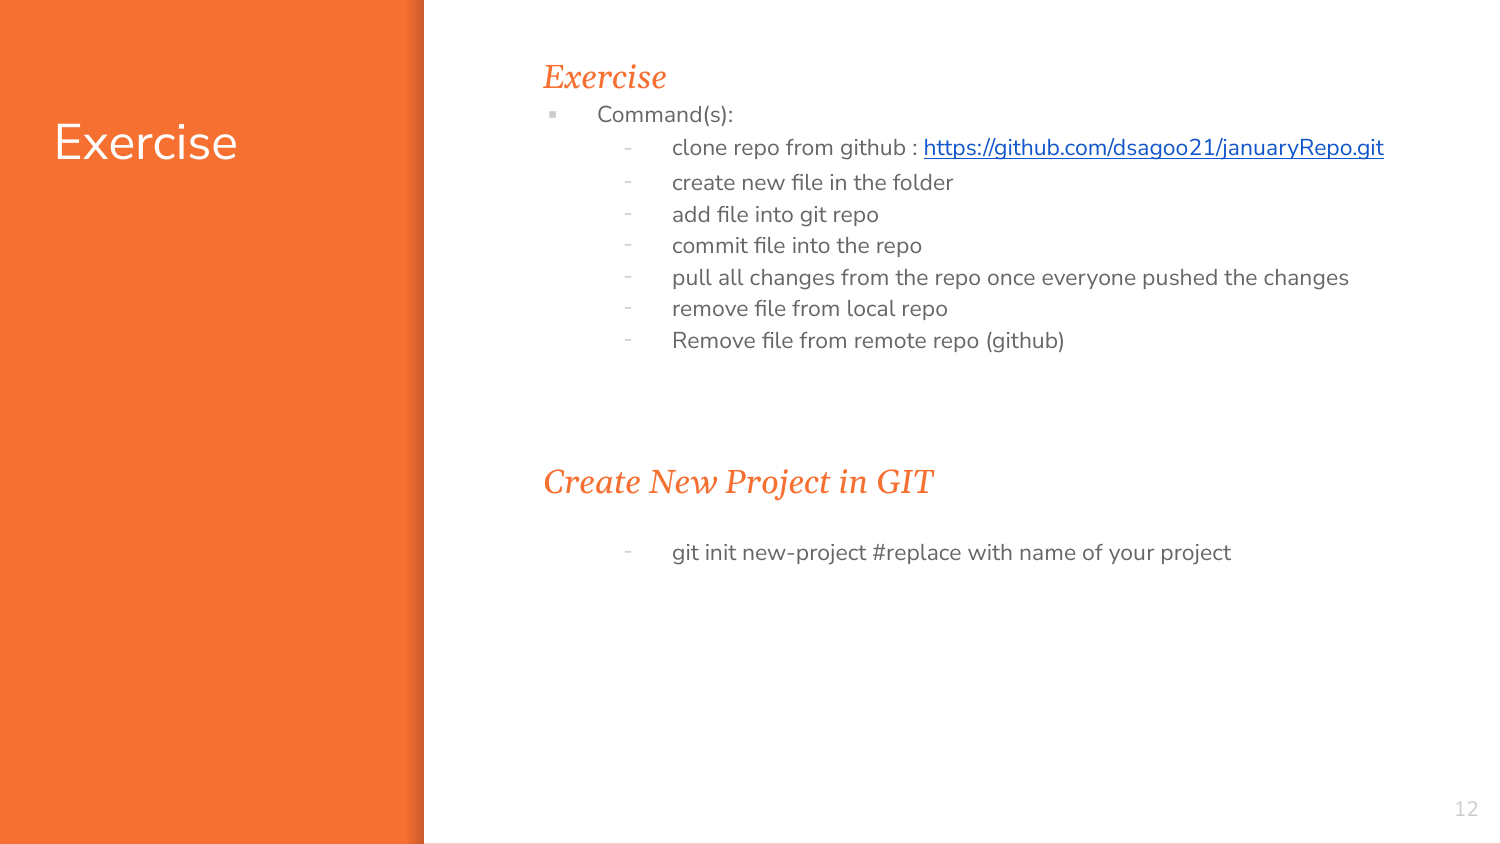

Exercise
Command(s):
clone repo from github : https://github.com/dsagoo21/januaryRepo.git
create new file in the folder
add file into git repo
commit file into the repo
pull all changes from the repo once everyone pushed the changes
remove file from local repo
Remove file from remote repo (github)

# Exercise
Create New Project in GIT
git init new-project #replace with name of your project

12